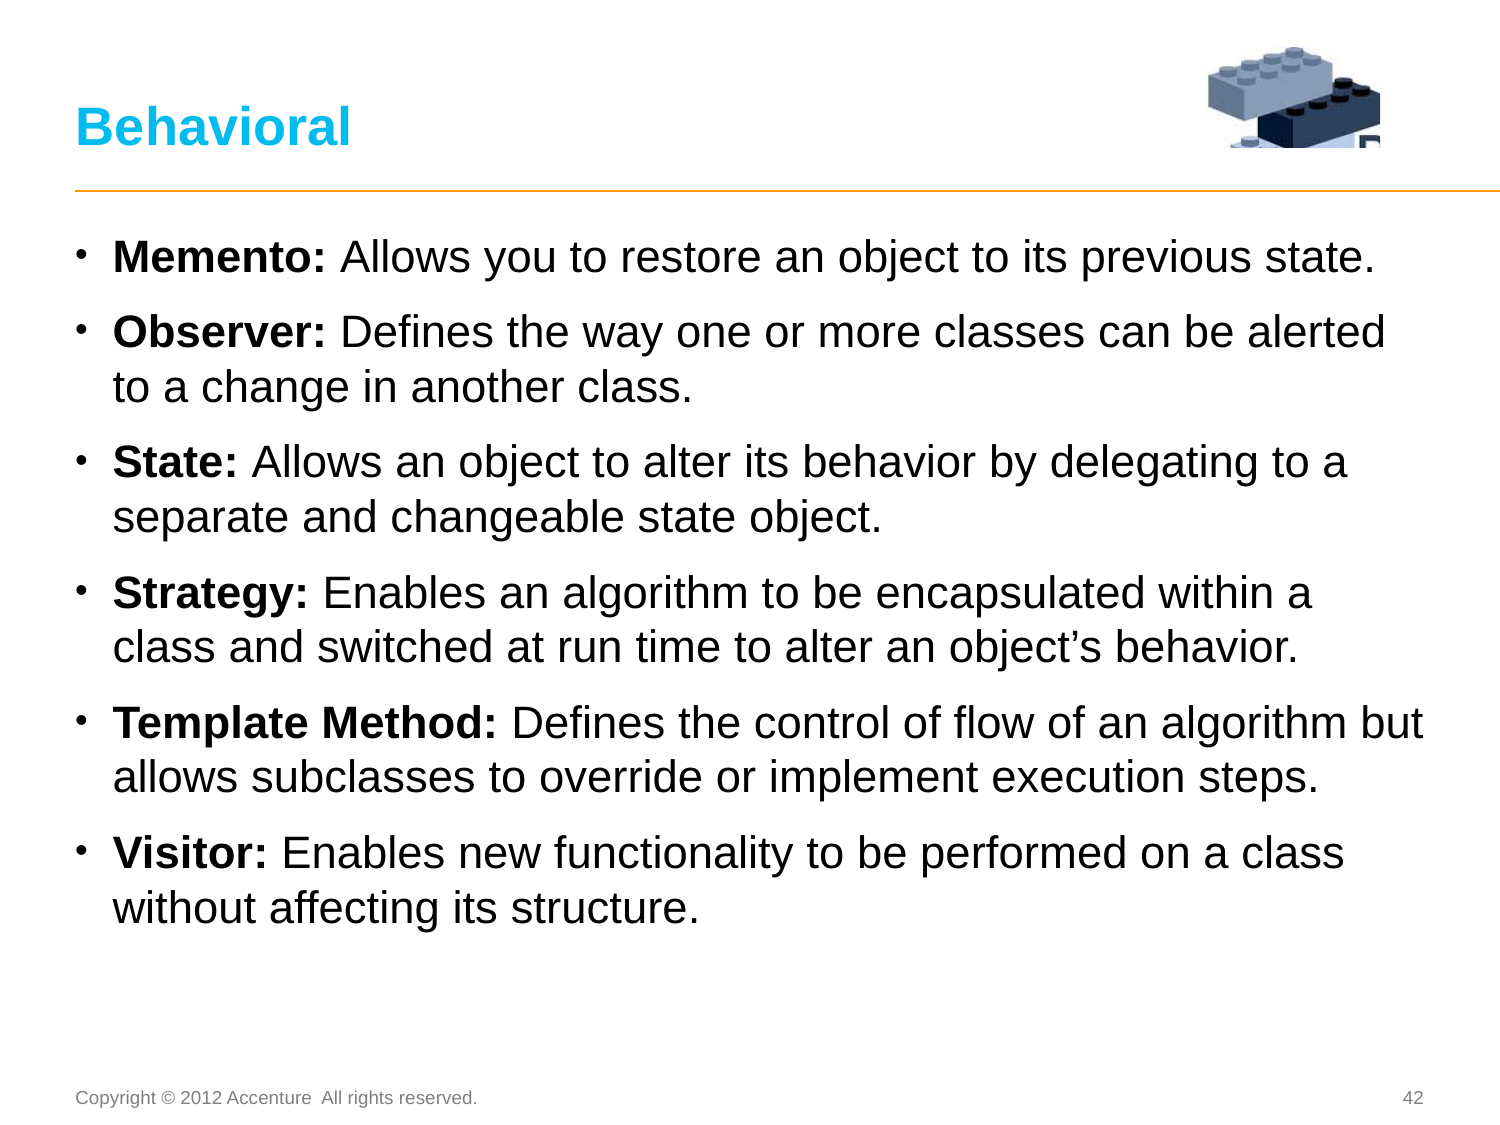

# Behavioral
Memento: Allows you to restore an object to its previous state.
Observer: Defines the way one or more classes can be alerted to a change in another class.
State: Allows an object to alter its behavior by delegating to a separate and changeable state object.
Strategy: Enables an algorithm to be encapsulated within a class and switched at run time to alter an object’s behavior.
Template Method: Defines the control of flow of an algorithm but allows subclasses to override or implement execution steps.
Visitor: Enables new functionality to be performed on a class without affecting its structure.